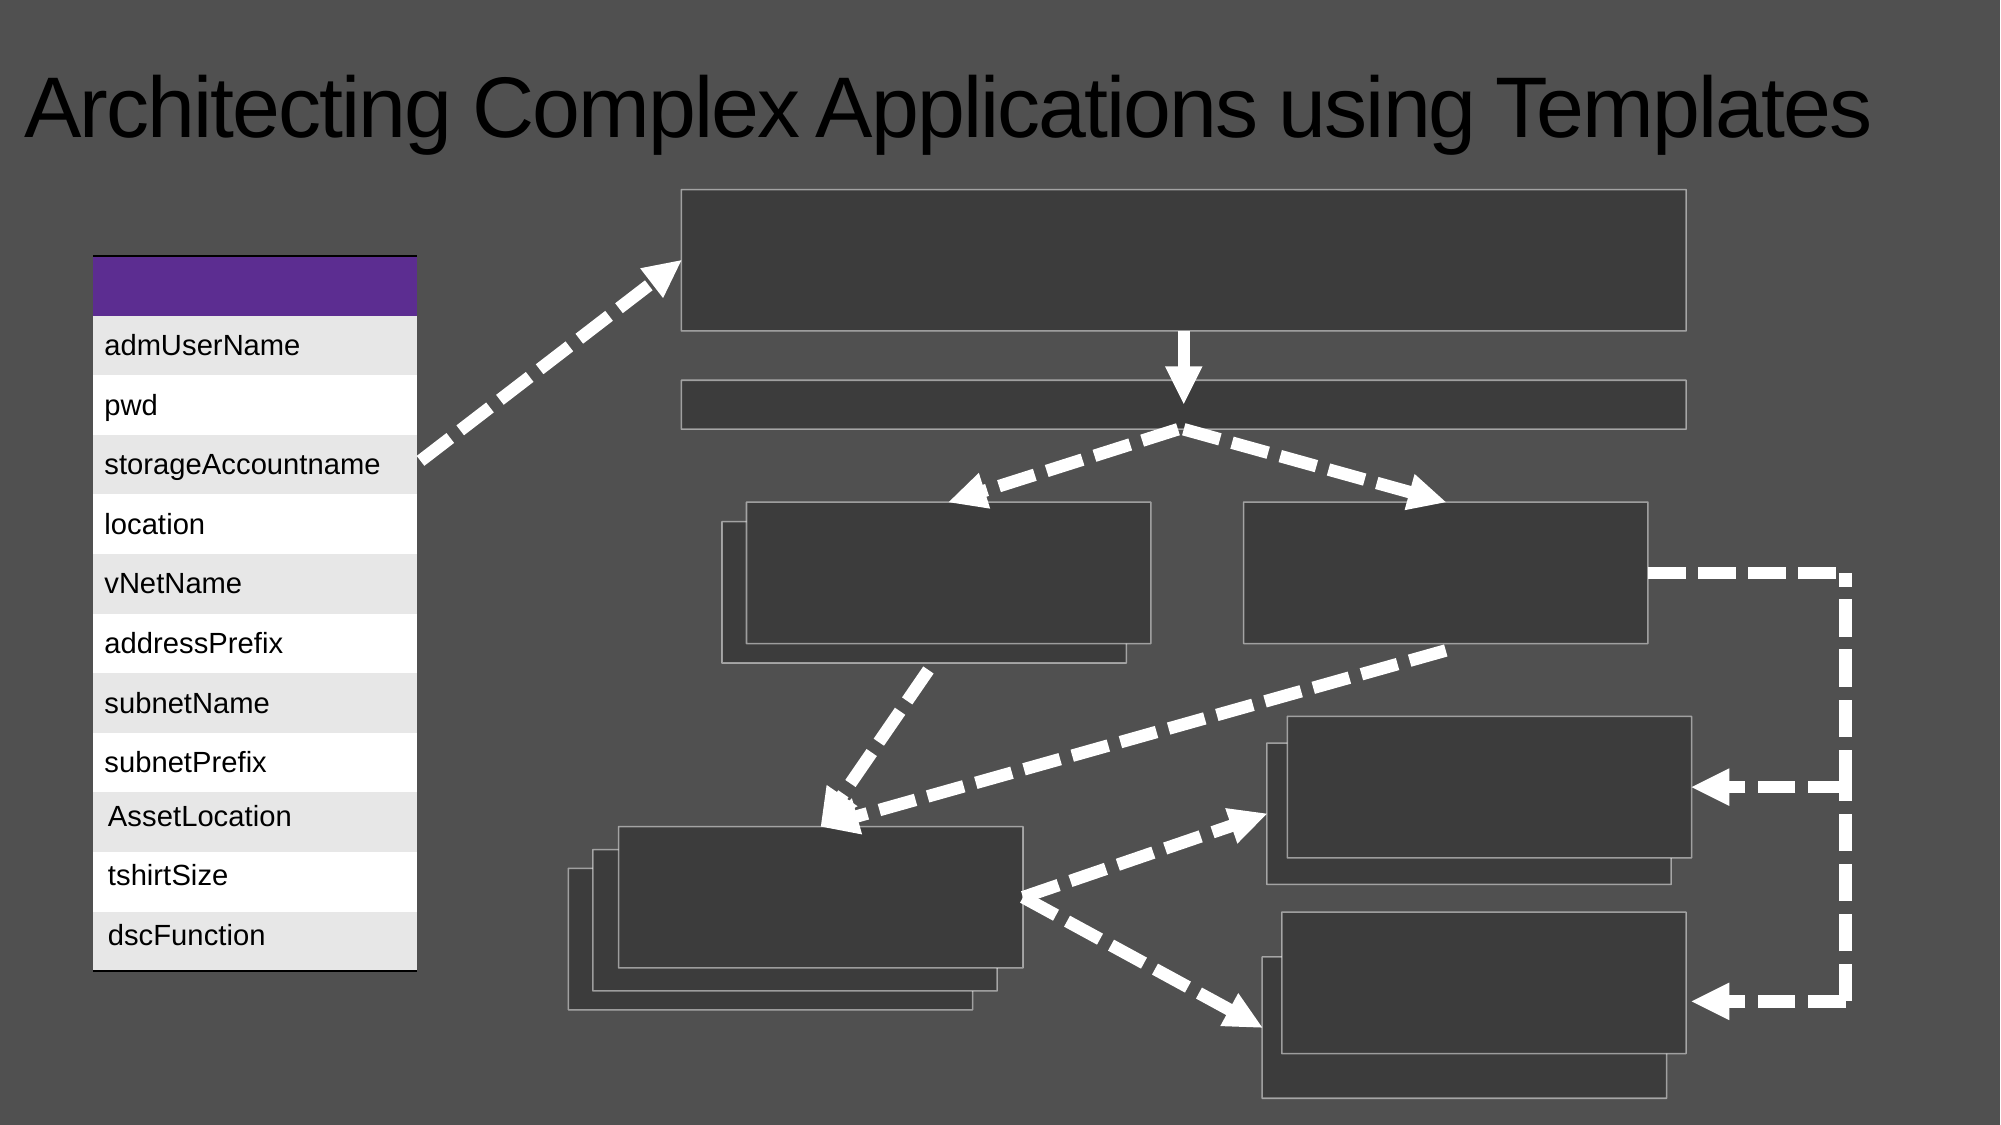

Architecting Complex Applications using Templates
Master Template
| Parameters |
| --- |
| admUserName |
| pwd |
| storageAccountname |
| location |
| vNetName |
| addressPrefix |
| subnetName |
| subnetPrefix |
| AssetLocation |
| tshirtSize |
| dscFunction |
Known Configuration Resources Template [Dev, Test, Prod]
Member Resources
Template(s)
Shared Resource (App-Tier) Template
Member Resources
Template
Widely Re-Usable
Script(s)

Optional Resource
Template(s)
Optional Capability
Template
Optional Capability
Template
Purpose Specific
Script(s)
setup.sh